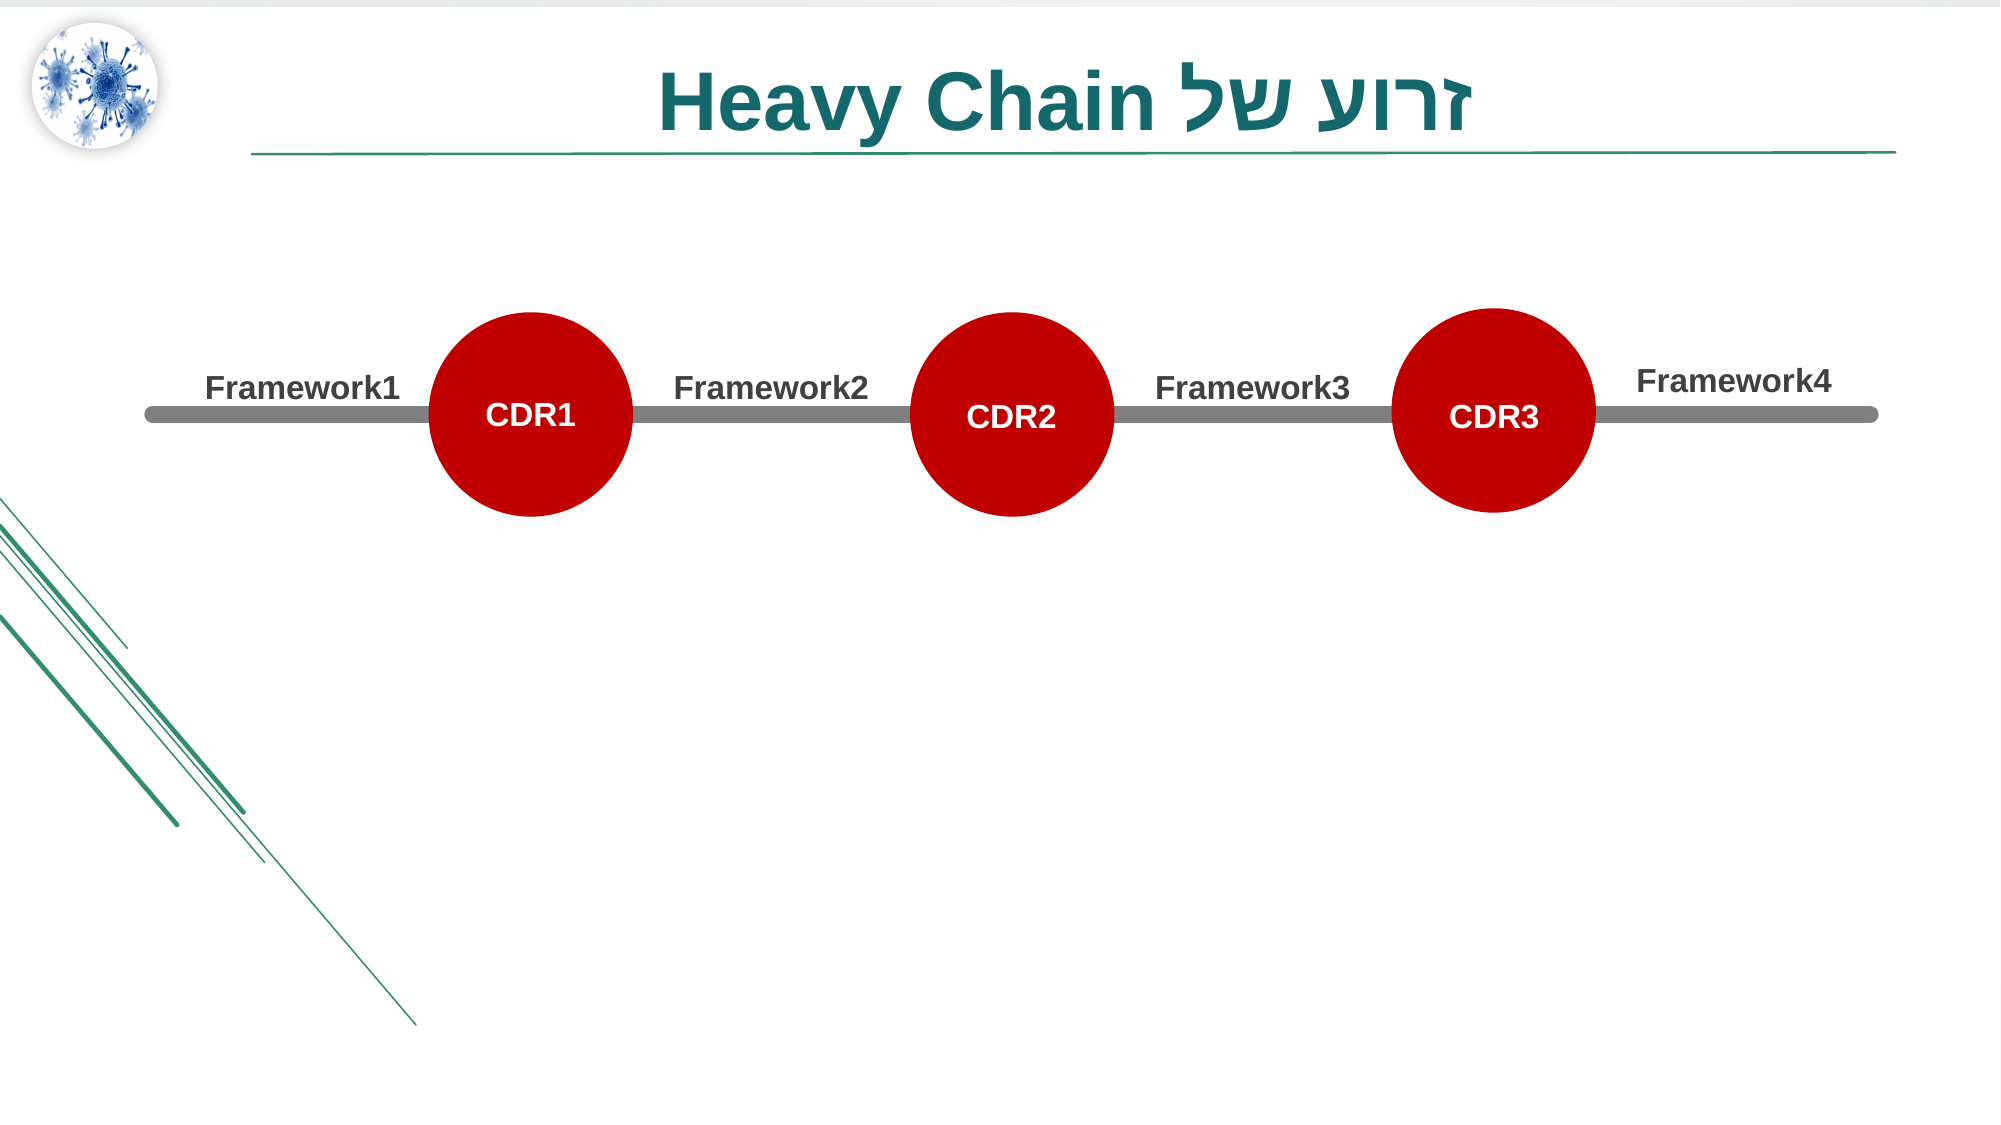

# זרוע של Heavy Chain

Framework4
Framework1
Framework2
Framework3
CDR1
CDR2
CDR3